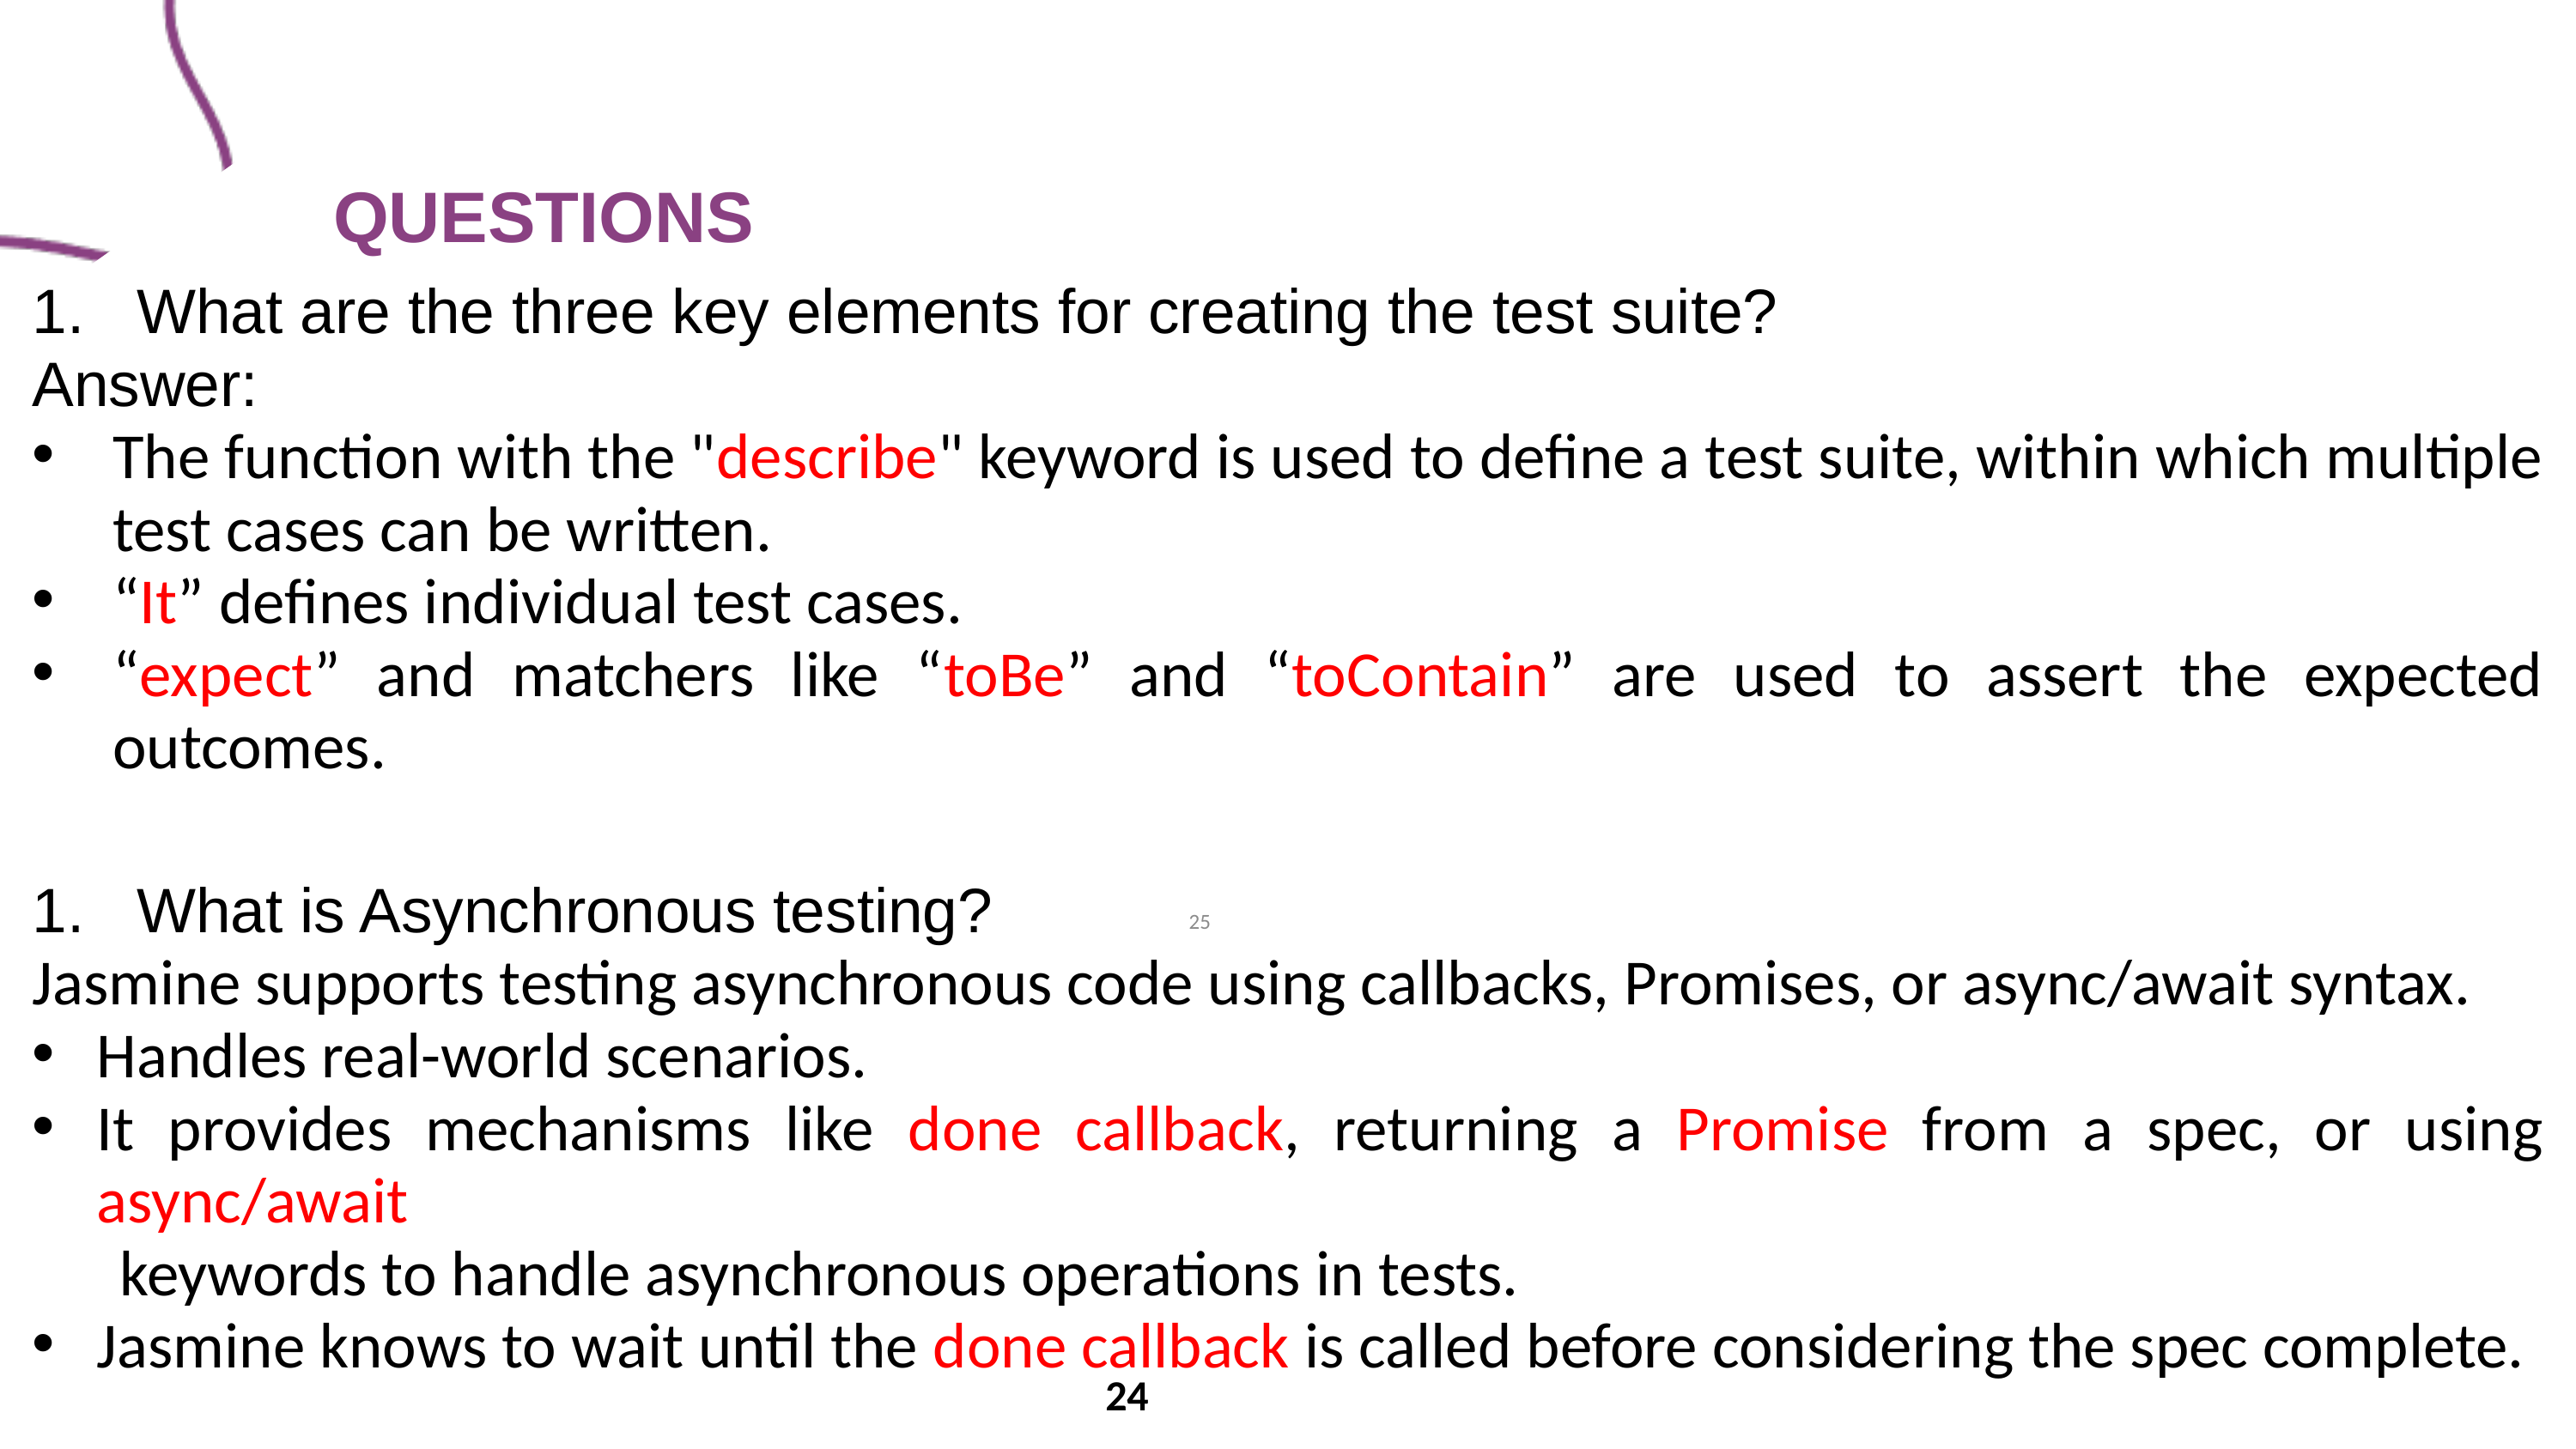

QUESTIONS
What are the three key elements for creating the test suite?
Answer:
The function with the "describe" keyword is used to define a test suite, within which multiple test cases can be written.
“It” defines individual test cases.
“expect” and matchers like “toBe” and “toContain” are used to assert the expected outcomes.

What is Asynchronous testing?
Jasmine supports testing asynchronous code using callbacks, Promises, or async/await syntax.
Handles real-world scenarios.
It provides mechanisms like done callback, returning a Promise from a spec, or using async/await
      keywords to handle asynchronous operations in tests.
Jasmine knows to wait until the done callback is called before considering the spec complete.
25
24